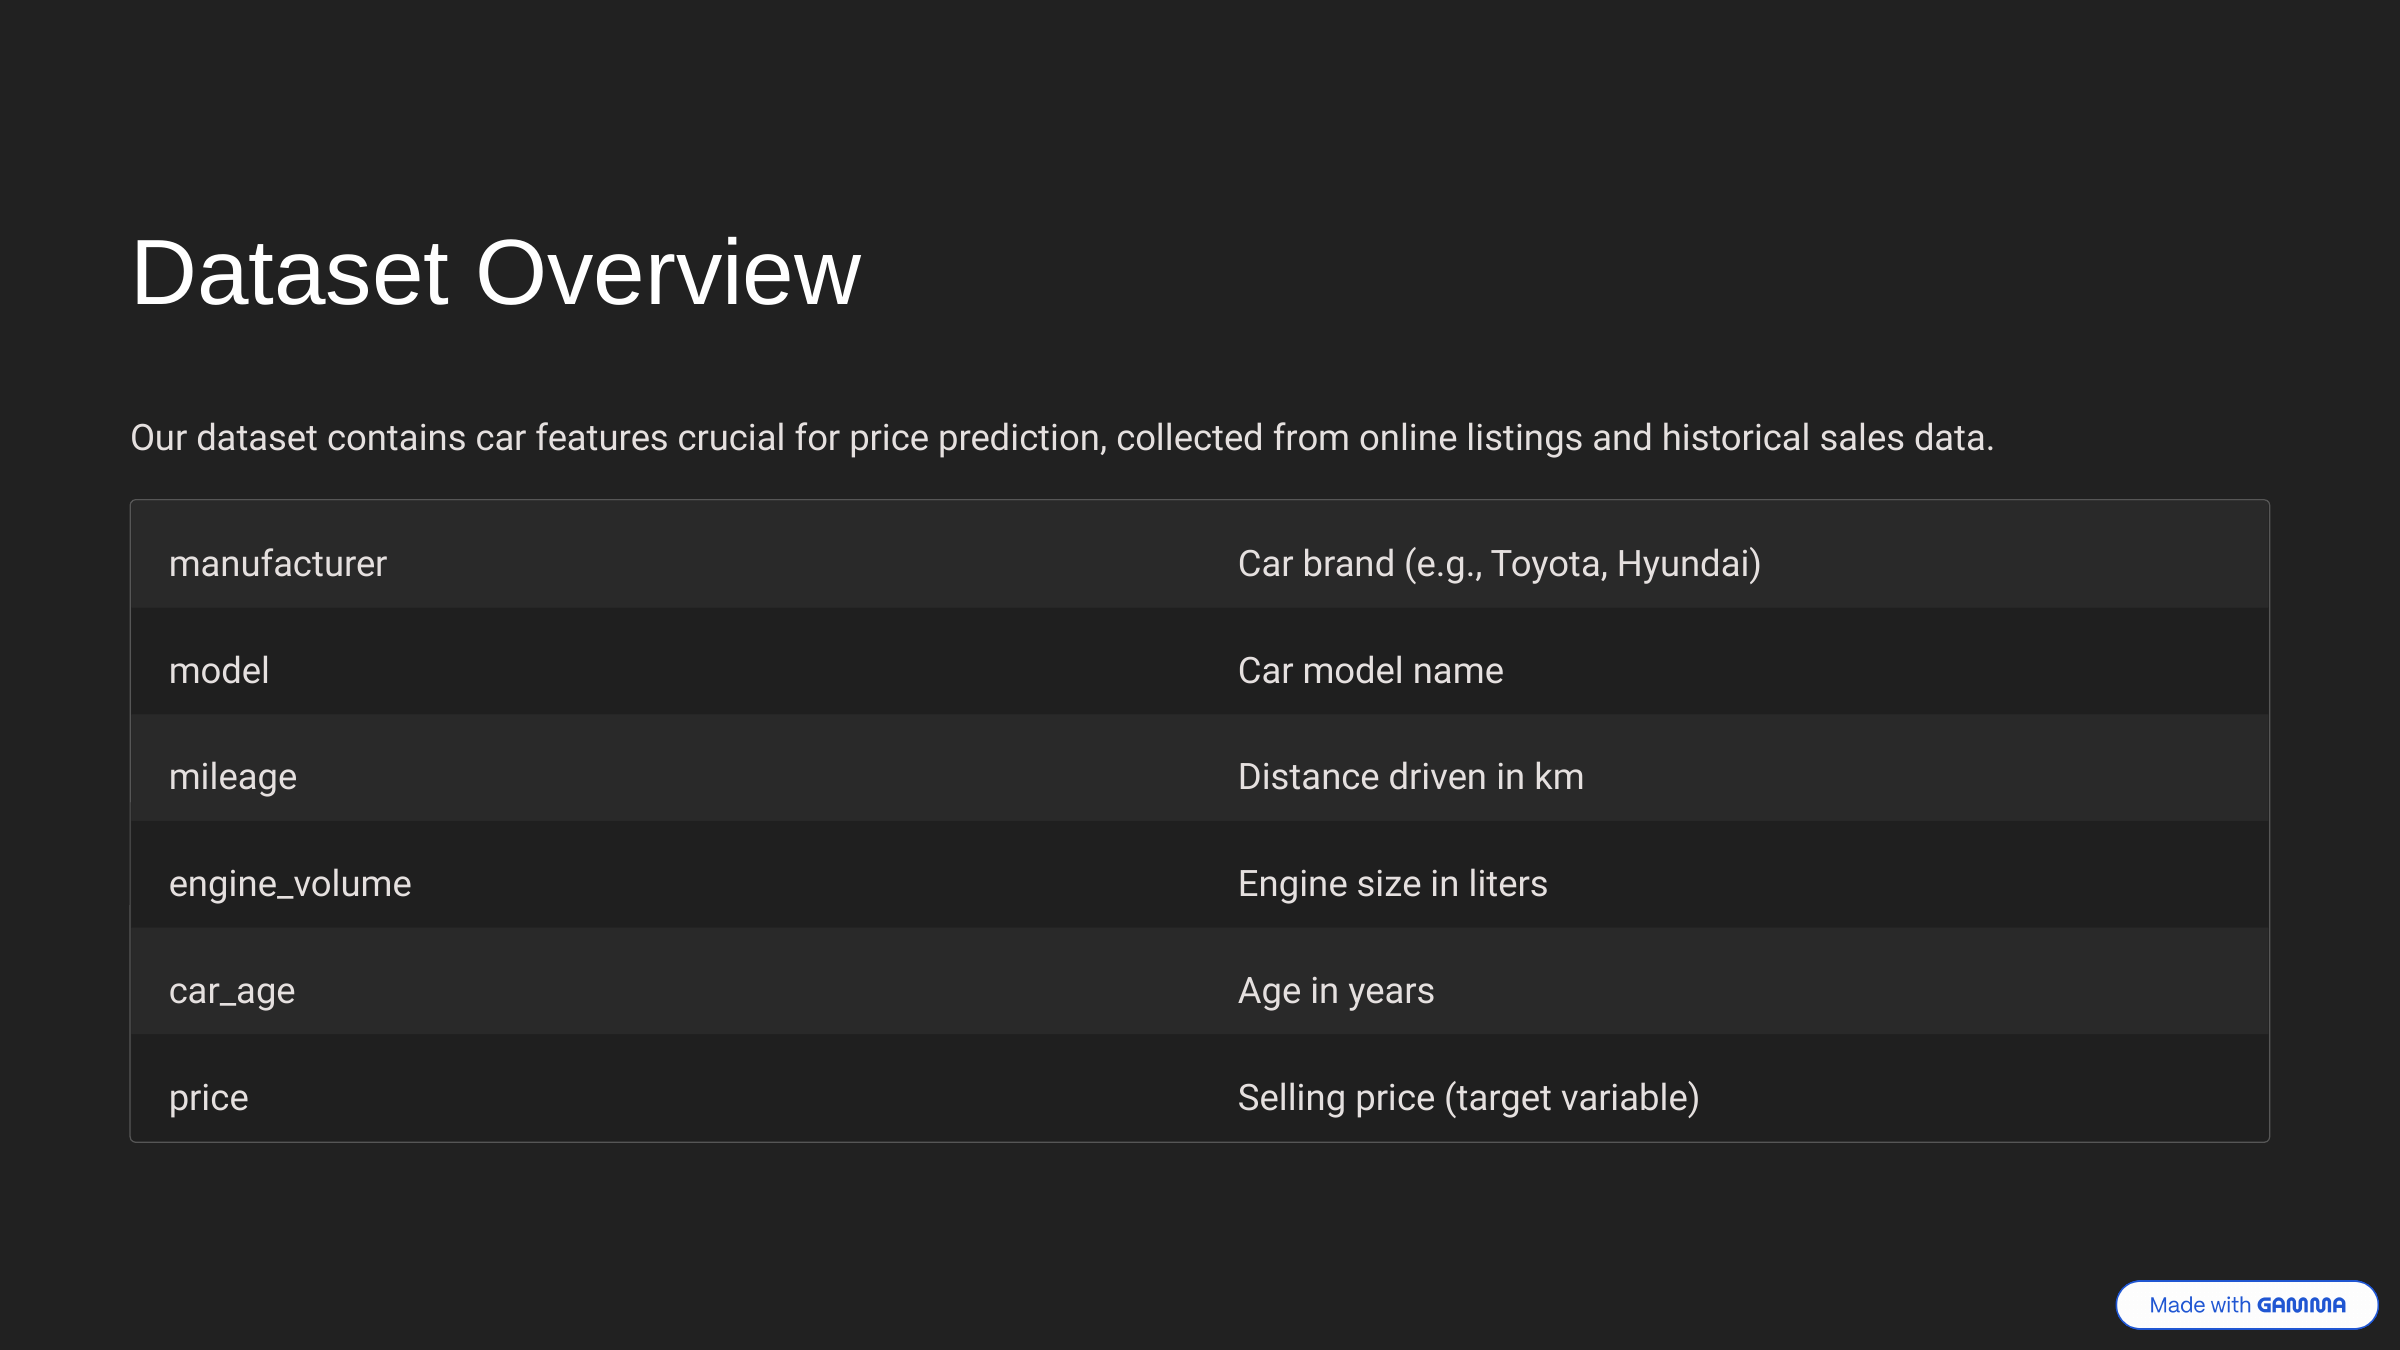

Dataset Overview
Our dataset contains car features crucial for price prediction, collected from online listings and historical sales data.

manufacturer
Car brand (e.g., Toyota, Hyundai)

model
Car model name

mileage
Distance driven in km

engine_volume
Engine size in liters

car_age
Age in years

price
Selling price (target variable)